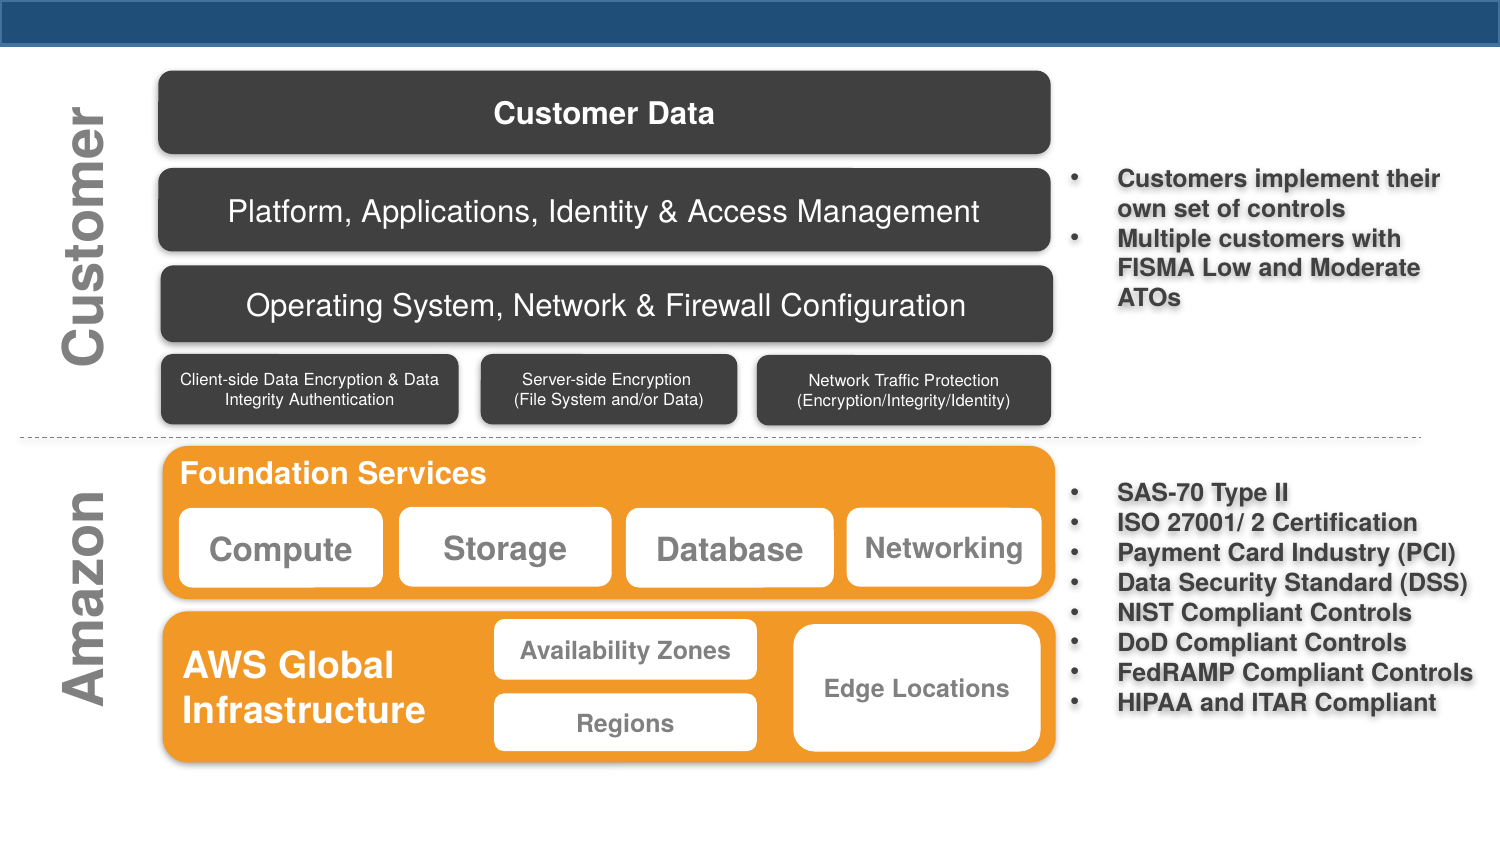

Customer Data
Customers implement their own set of controls
Multiple customers with FISMA Low and Moderate ATOs
Platform, Applications, Identity & Access Management
Customer
Operating System, Network & Firewall Configuration
Server-side Encryption
(File System and/or Data)
Client-side Data Encryption & Data Integrity Authentication
Network Traffic Protection
(Encryption/Integrity/Identity)
Foundation Services

SAS-70 Type II
ISO 27001/ 2 Certification
Payment Card Industry (PCI)
Data Security Standard (DSS)
NIST Compliant Controls
DoD Compliant Controls
FedRAMP Compliant Controls
HIPAA and ITAR Compliant

Storage
Compute
Database
Networking
Amazon

Availability Zones
Edge Locations
AWS Global Infrastructure
Regions